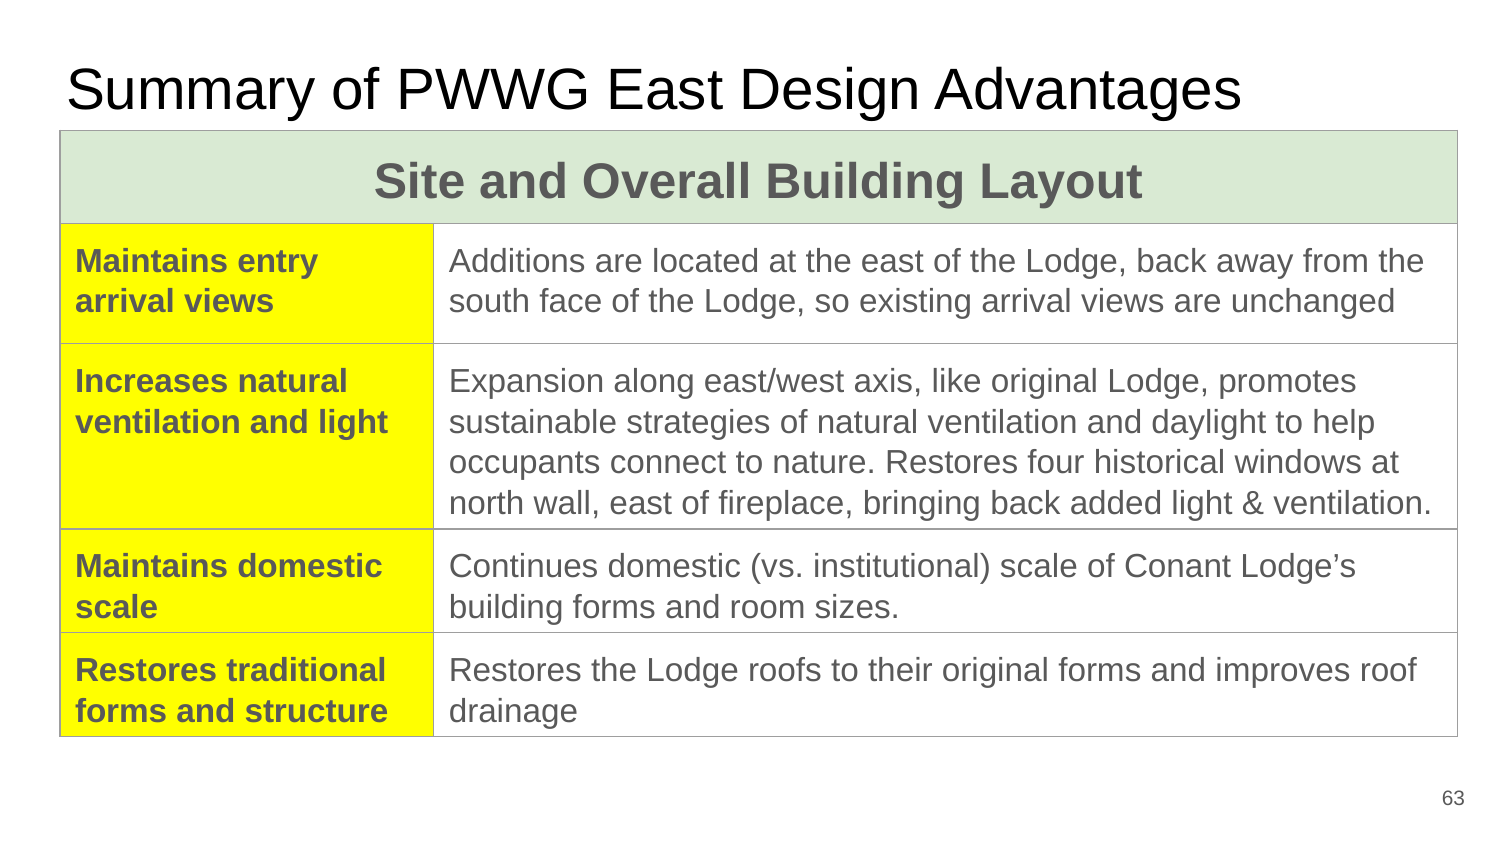

# Summary of PWWG East Design Advantages
| Site and Overall Building Layout |  |
| --- | --- |
| Maintains entry arrival views | Additions are located at the east of the Lodge, back away from the south face of the Lodge, so existing arrival views are unchanged |
| Increases natural ventilation and light | Expansion along east/west axis, like original Lodge, promotes sustainable strategies of natural ventilation and daylight to help occupants connect to nature. Restores four historical windows at north wall, east of fireplace, bringing back added light & ventilation. |
| Maintains domestic scale | Continues domestic (vs. institutional) scale of Conant Lodge’s building forms and room sizes. |
| Restores traditional forms and structure | Restores the Lodge roofs to their original forms and improves roof drainage |
63